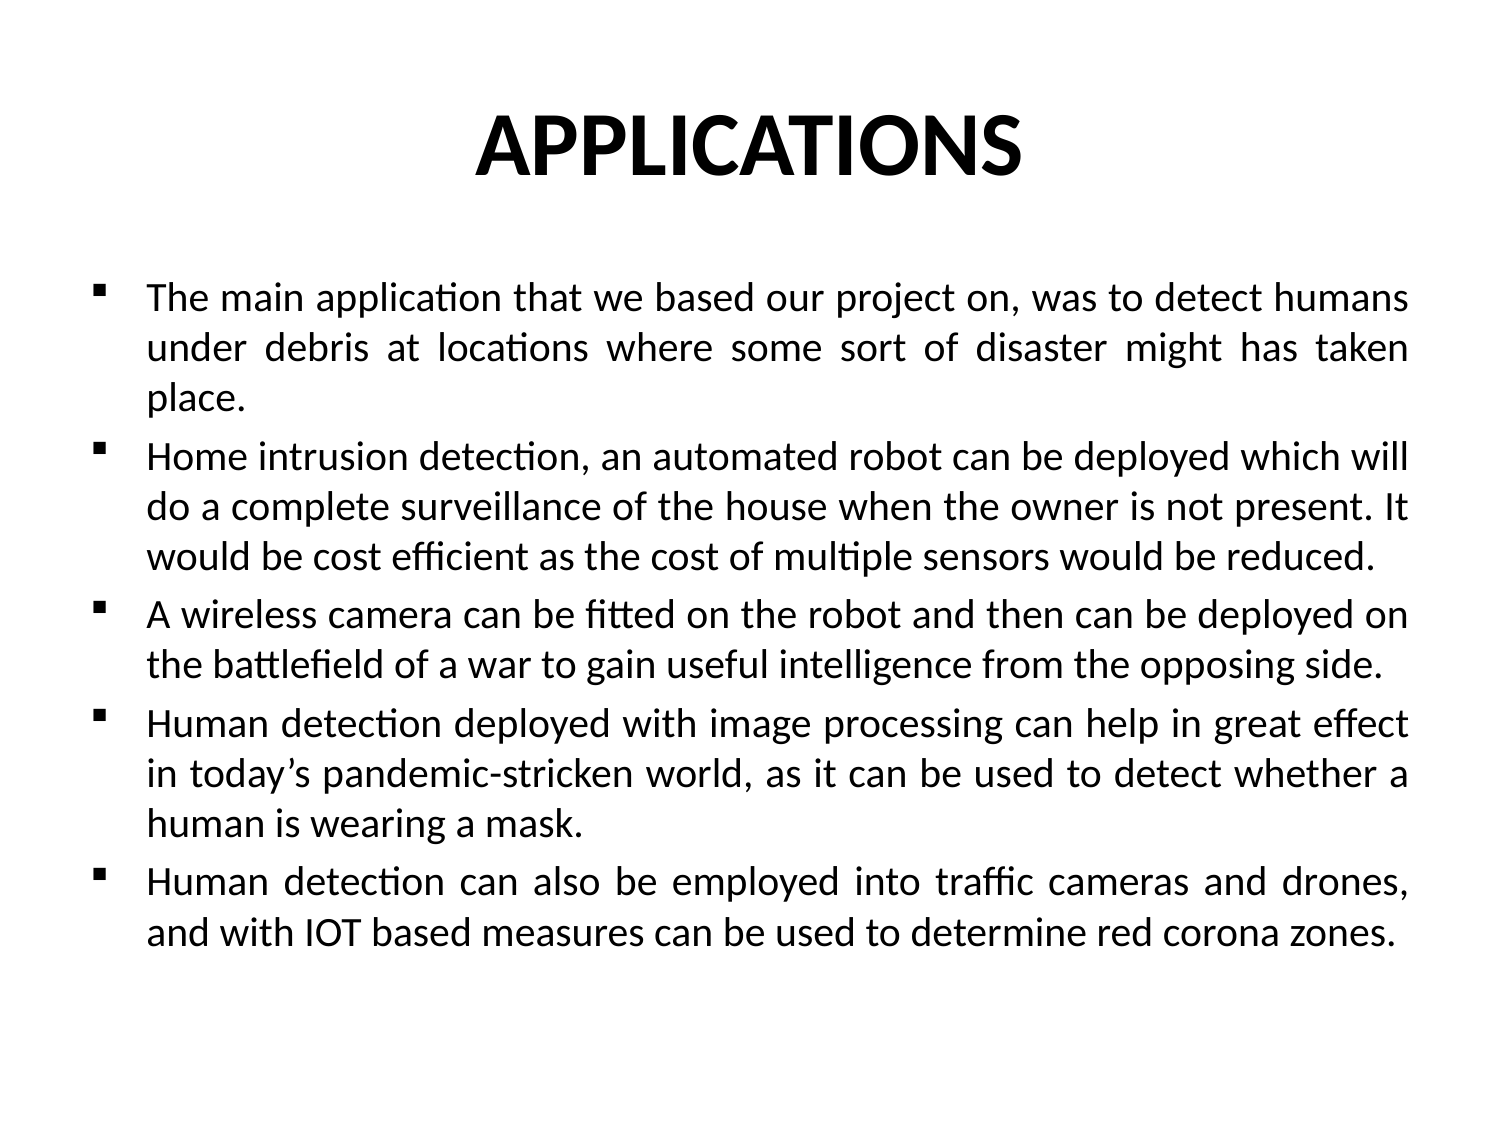

# APPLICATIONS
The main application that we based our project on, was to detect humans under debris at locations where some sort of disaster might has taken place.
Home intrusion detection, an automated robot can be deployed which will do a complete surveillance of the house when the owner is not present. It would be cost efficient as the cost of multiple sensors would be reduced.
A wireless camera can be fitted on the robot and then can be deployed on the battlefield of a war to gain useful intelligence from the opposing side.
Human detection deployed with image processing can help in great effect in today’s pandemic-stricken world, as it can be used to detect whether a human is wearing a mask.
Human detection can also be employed into traffic cameras and drones, and with IOT based measures can be used to determine red corona zones.